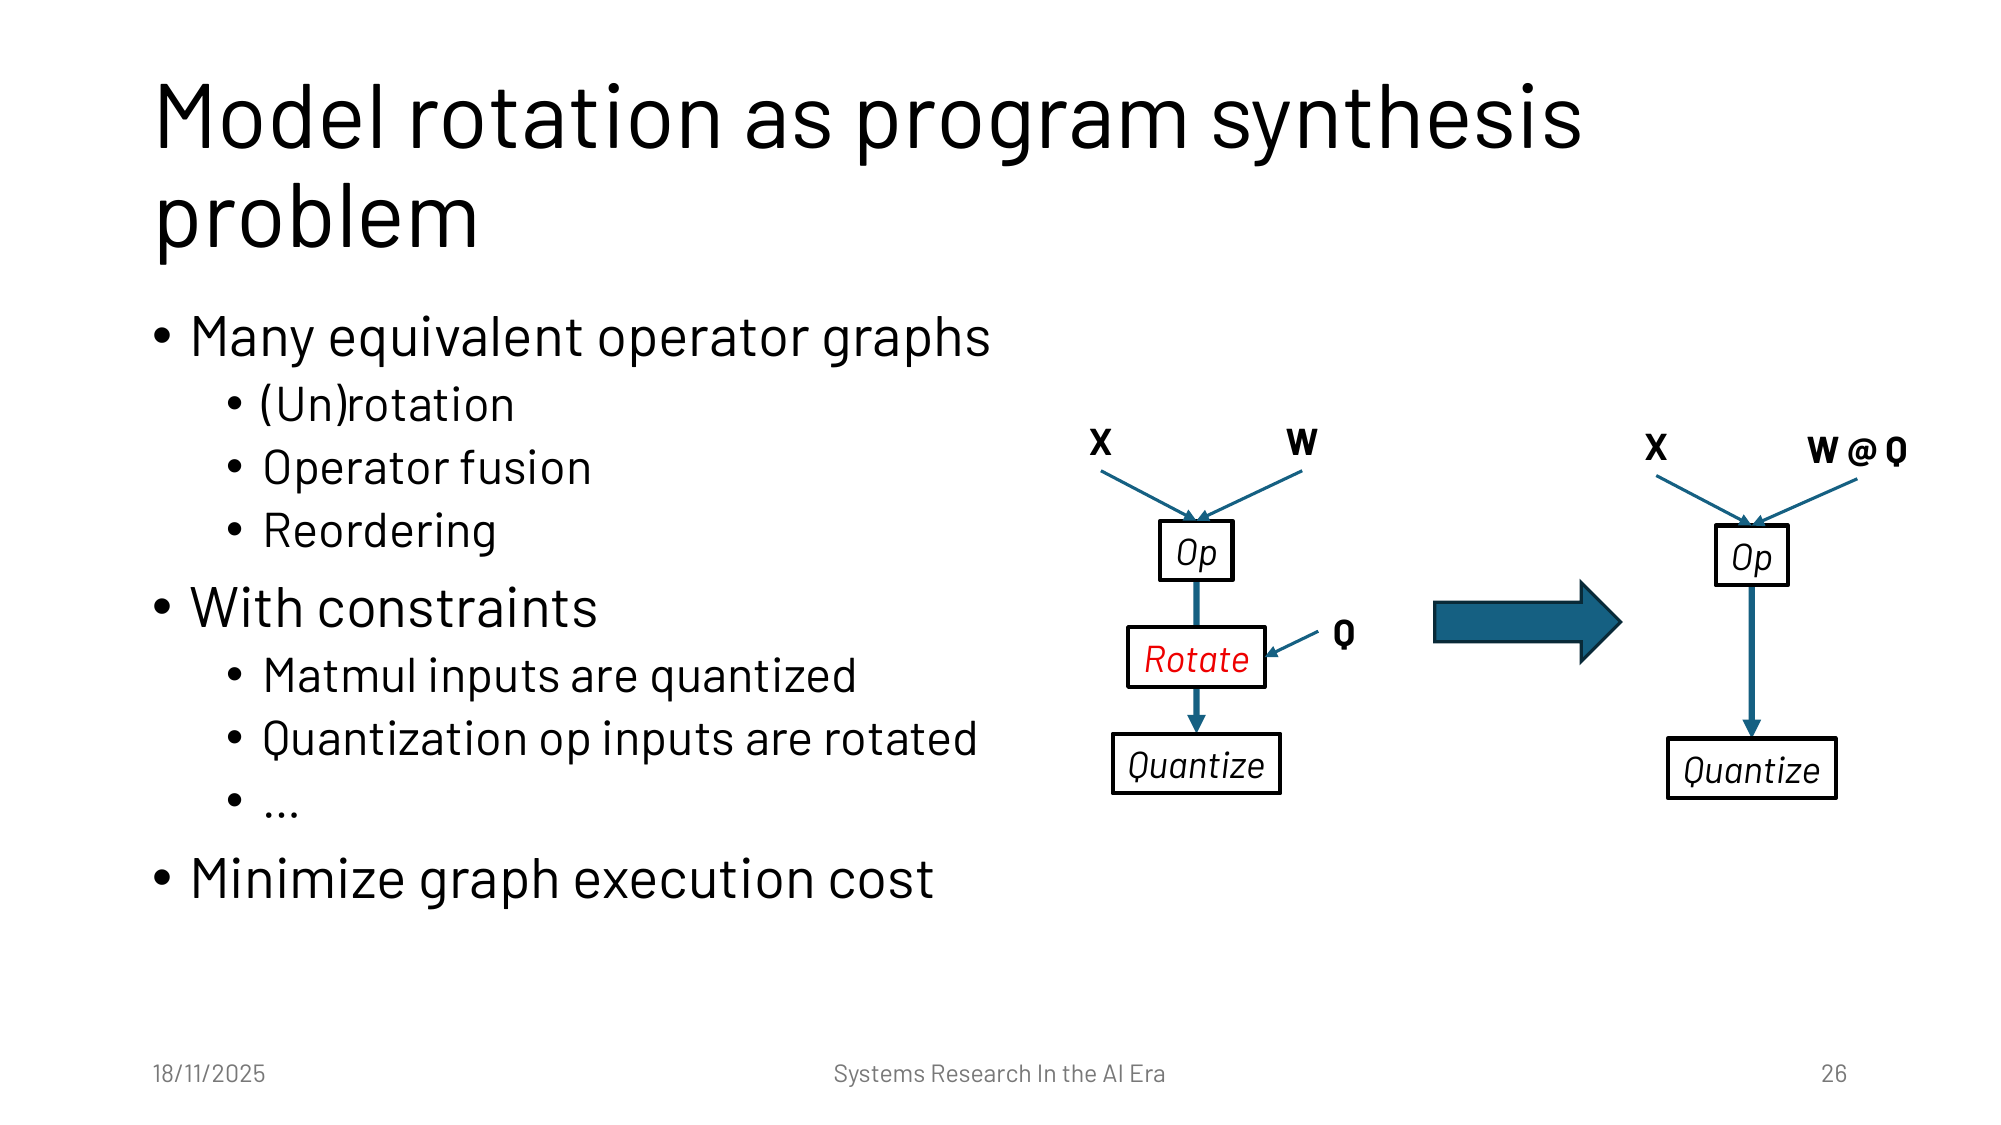

# Model rotation as program synthesis problem
Many equivalent operator graphs
(Un)rotation
Operator fusion
Reordering
With constraints
Matmul inputs are quantized
Quantization op inputs are rotated
…
Minimize graph execution cost

X
W
X
W @ Q
Op
Op

Q
Rotate
Quantize
Quantize
18/11/2025
Systems Research In the AI Era
26